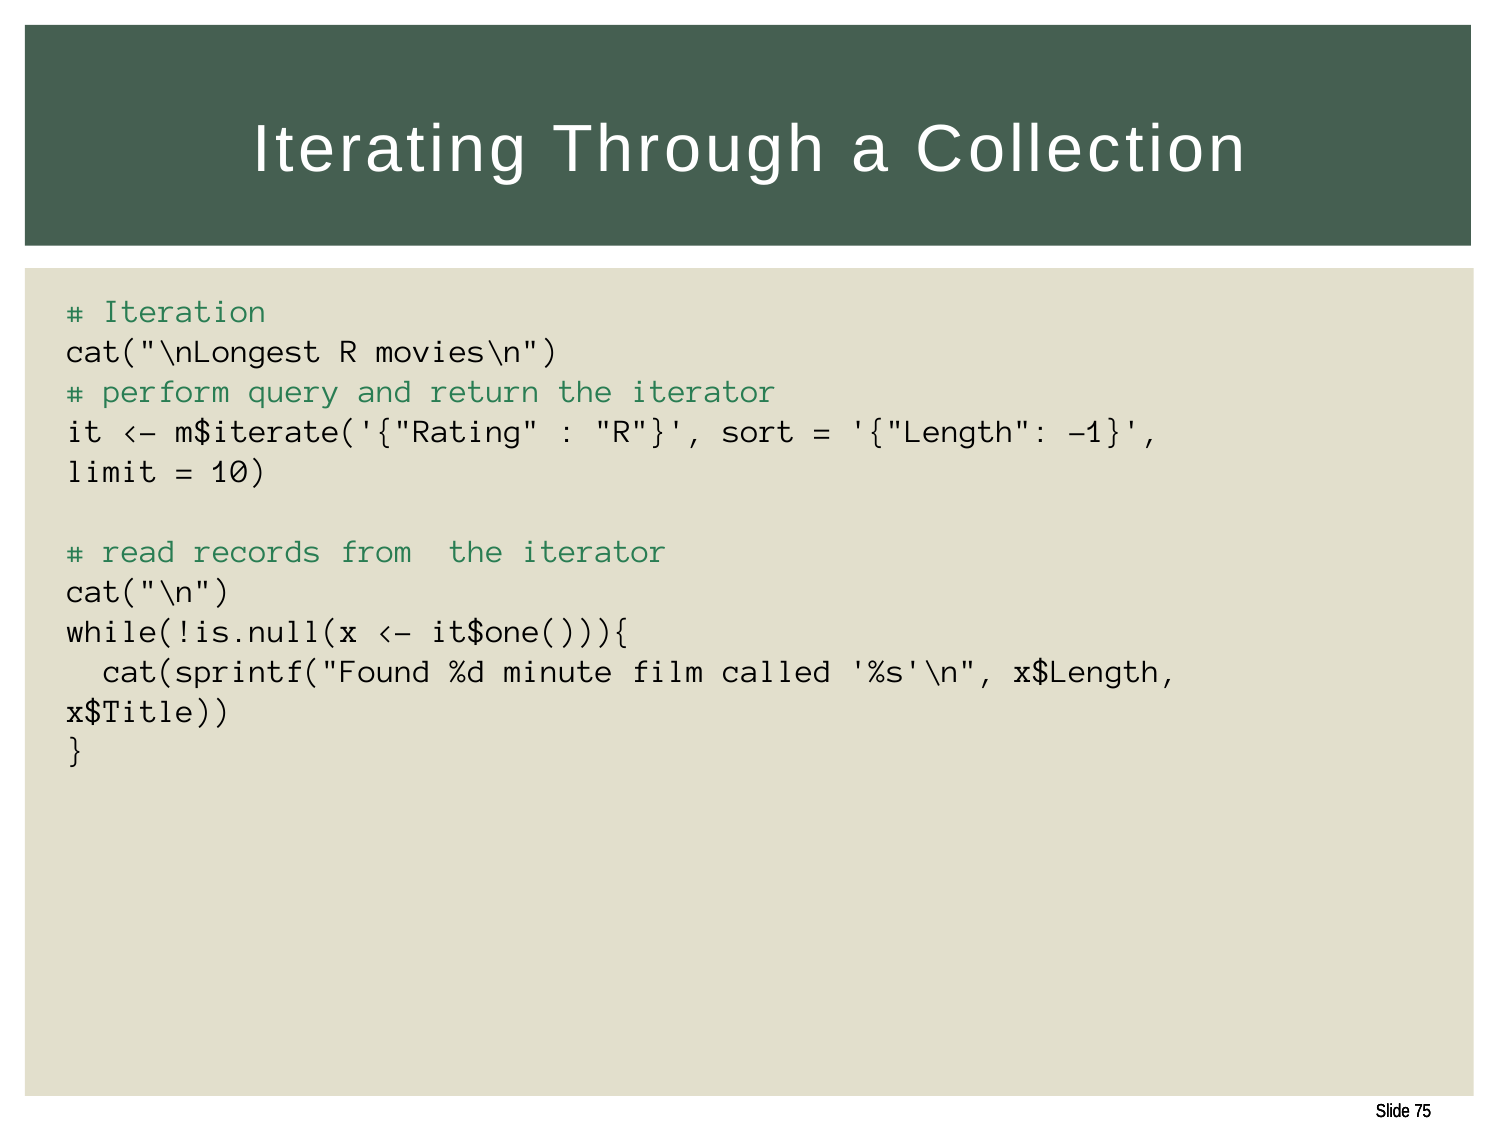

# Iterating Through a Collection
# Iteration
cat("\nLongest R movies\n")
# perform query and return the iterator
it <- m$iterate('{"Rating" : "R"}', sort = '{"Length": -1}', limit = 10)

# read records from  the iterator
cat("\n")
while(!is.null(x <- it$one())){
  cat(sprintf("Found %d minute film called '%s'\n", x$Length, x$Title))
}